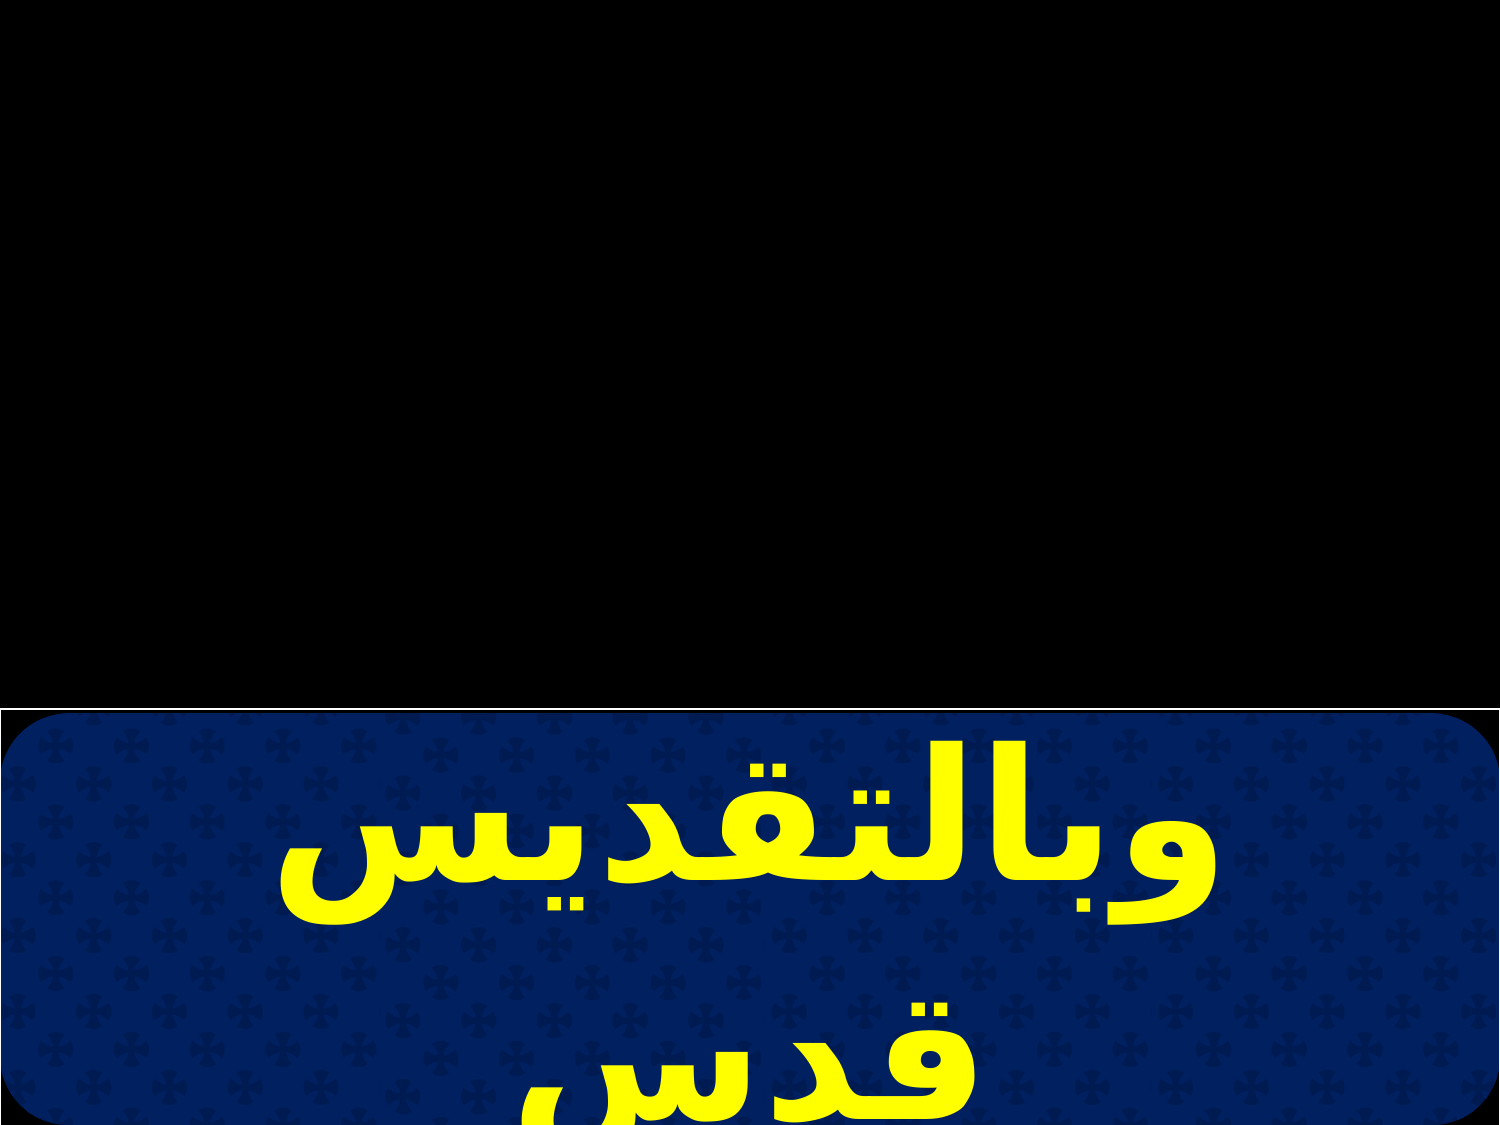

| وبالتقديس قدس |
| --- |